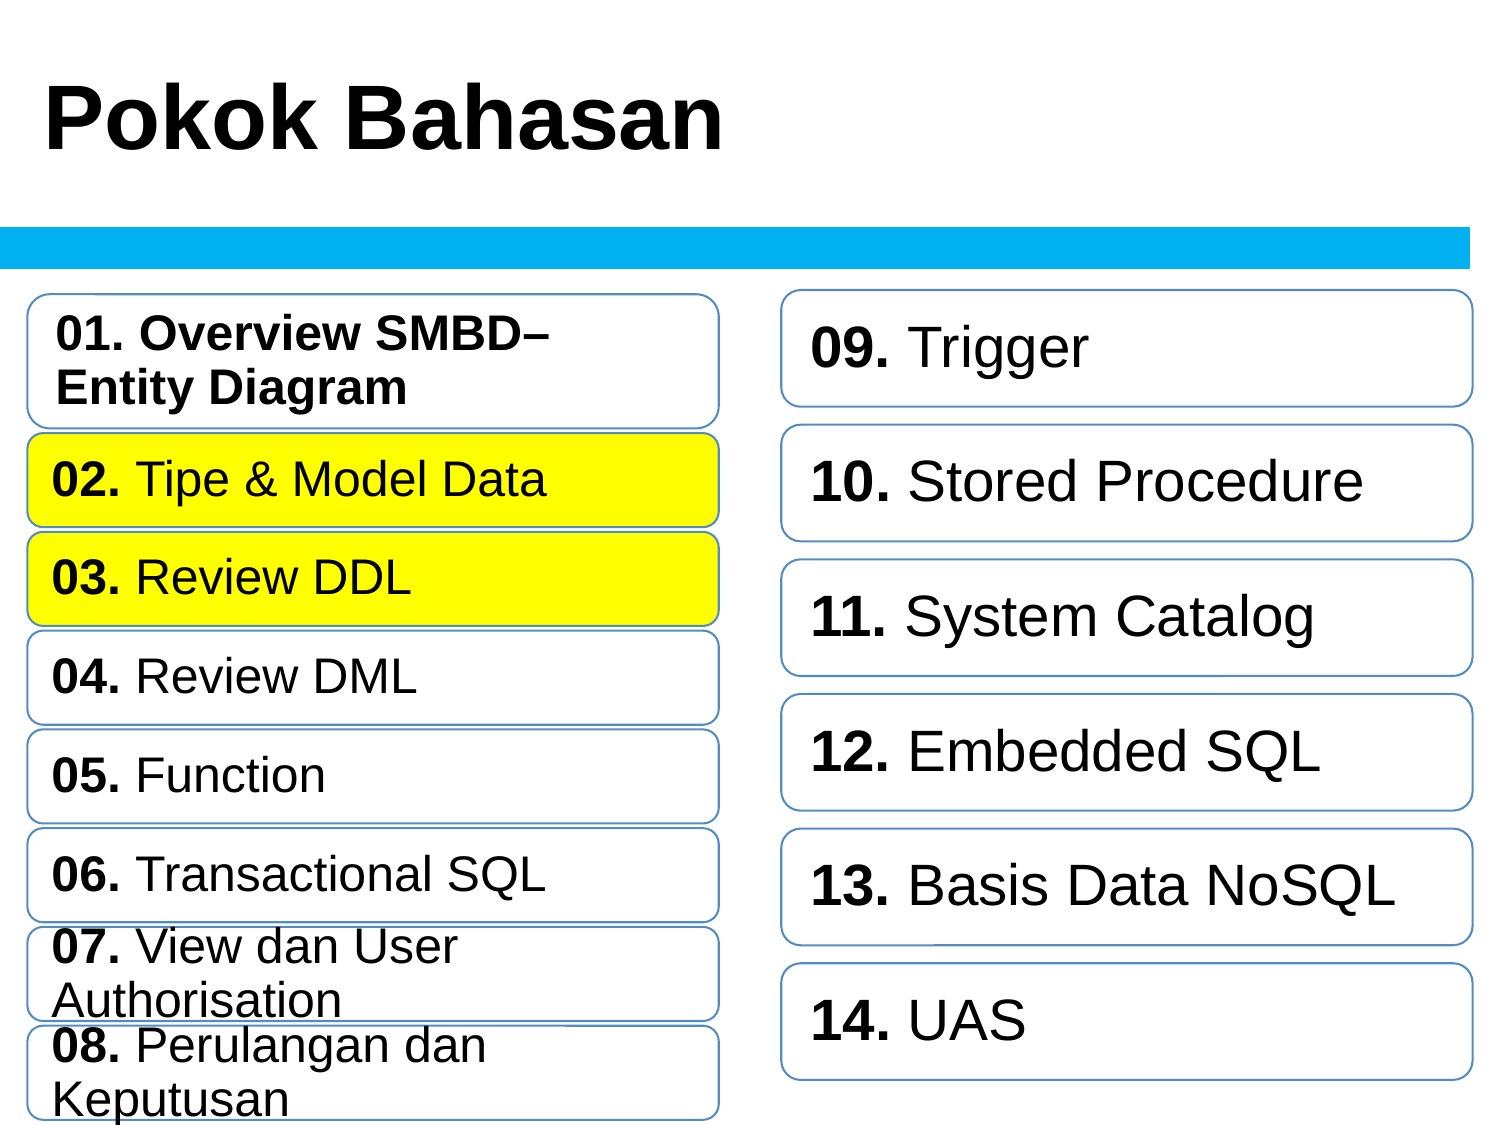

# Pokok Bahasan
01. Overview SMBD– Entity Diagram
02. Tipe & Model Data
03. Review DDL
04. Review DML
05. Function
06. Transactional SQL
07. View dan User Authorisation
08. Perulangan dan Keputusan
09. Trigger
10. Stored Procedure
11. System Catalog
12. Embedded SQL
13. Basis Data NoSQL
14. UAS